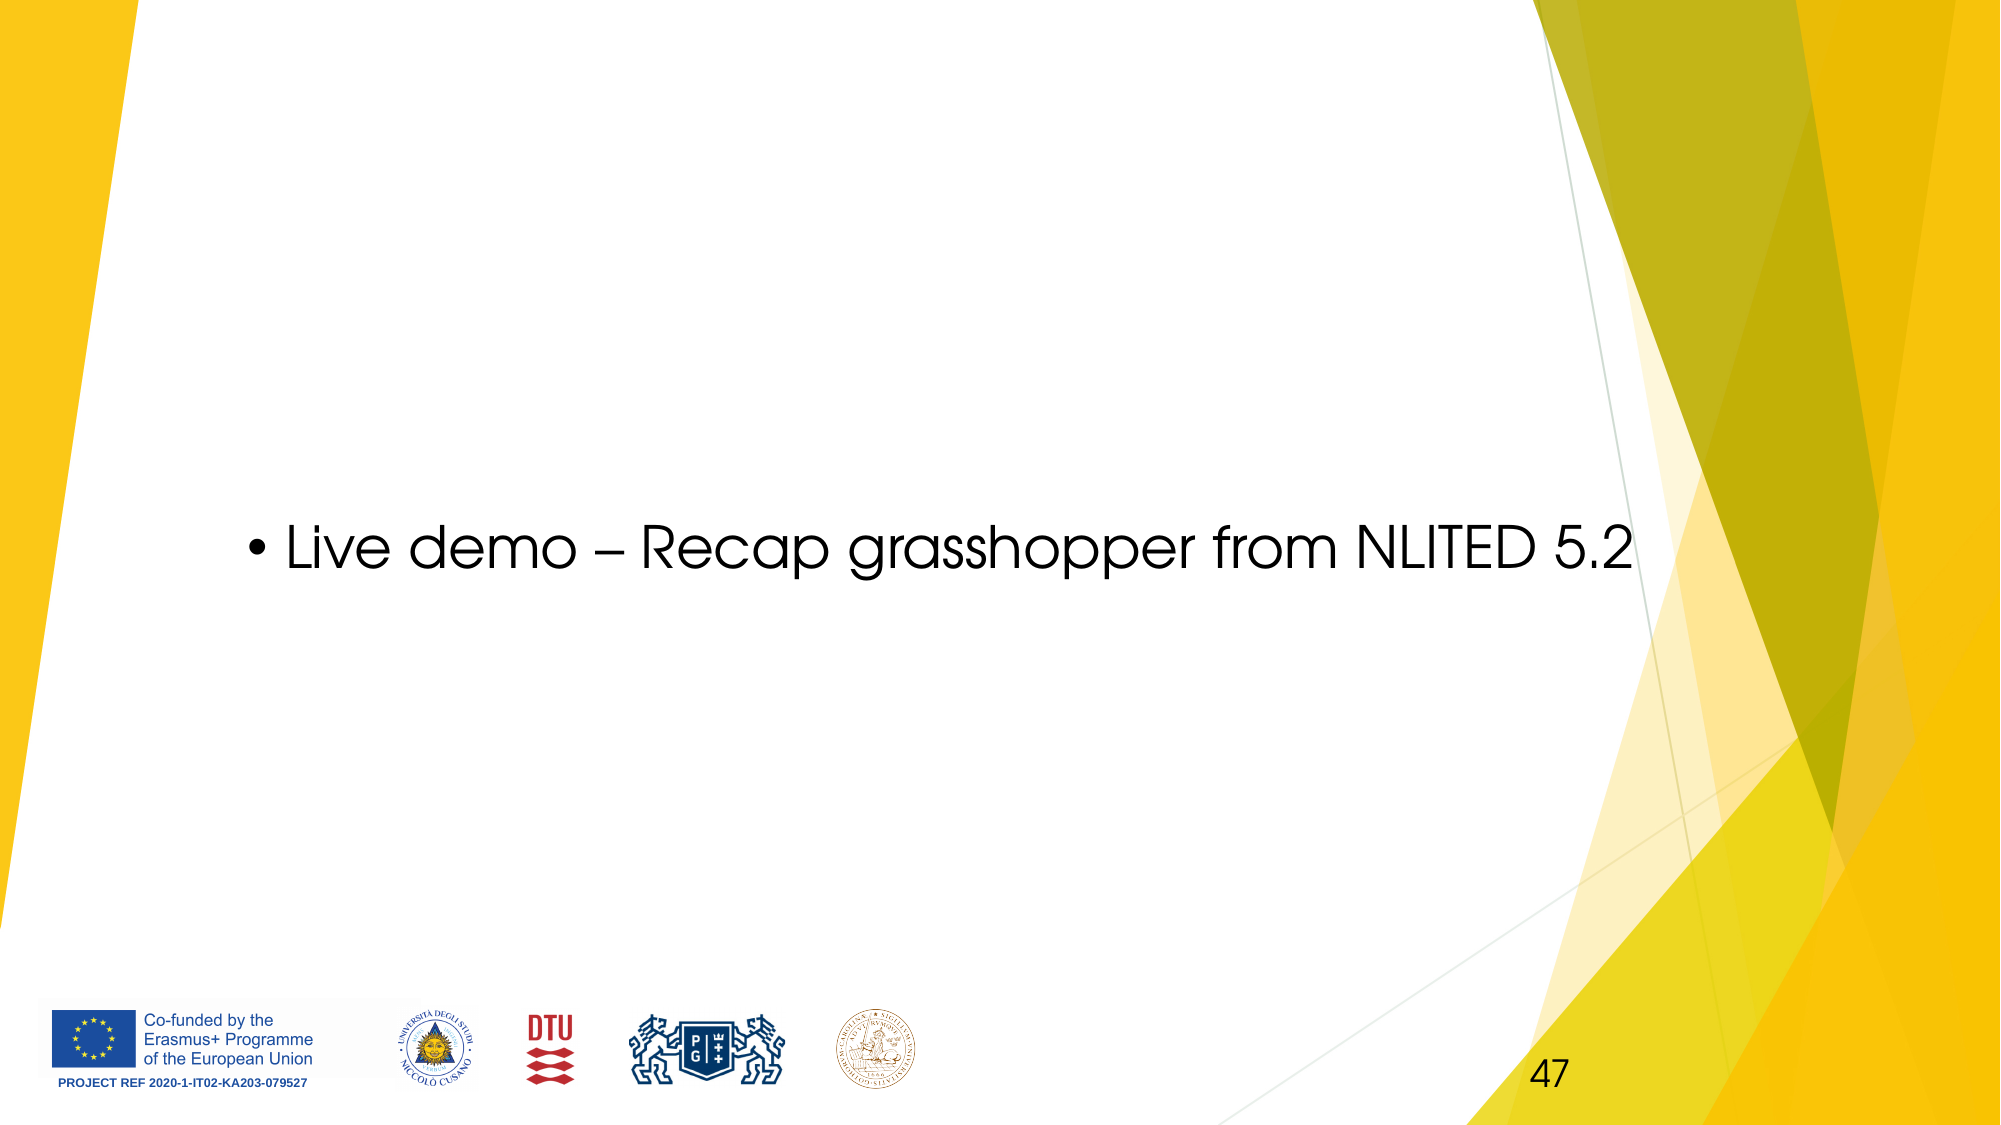

Live demo – Recap grasshopper from NLITED 5.2
47